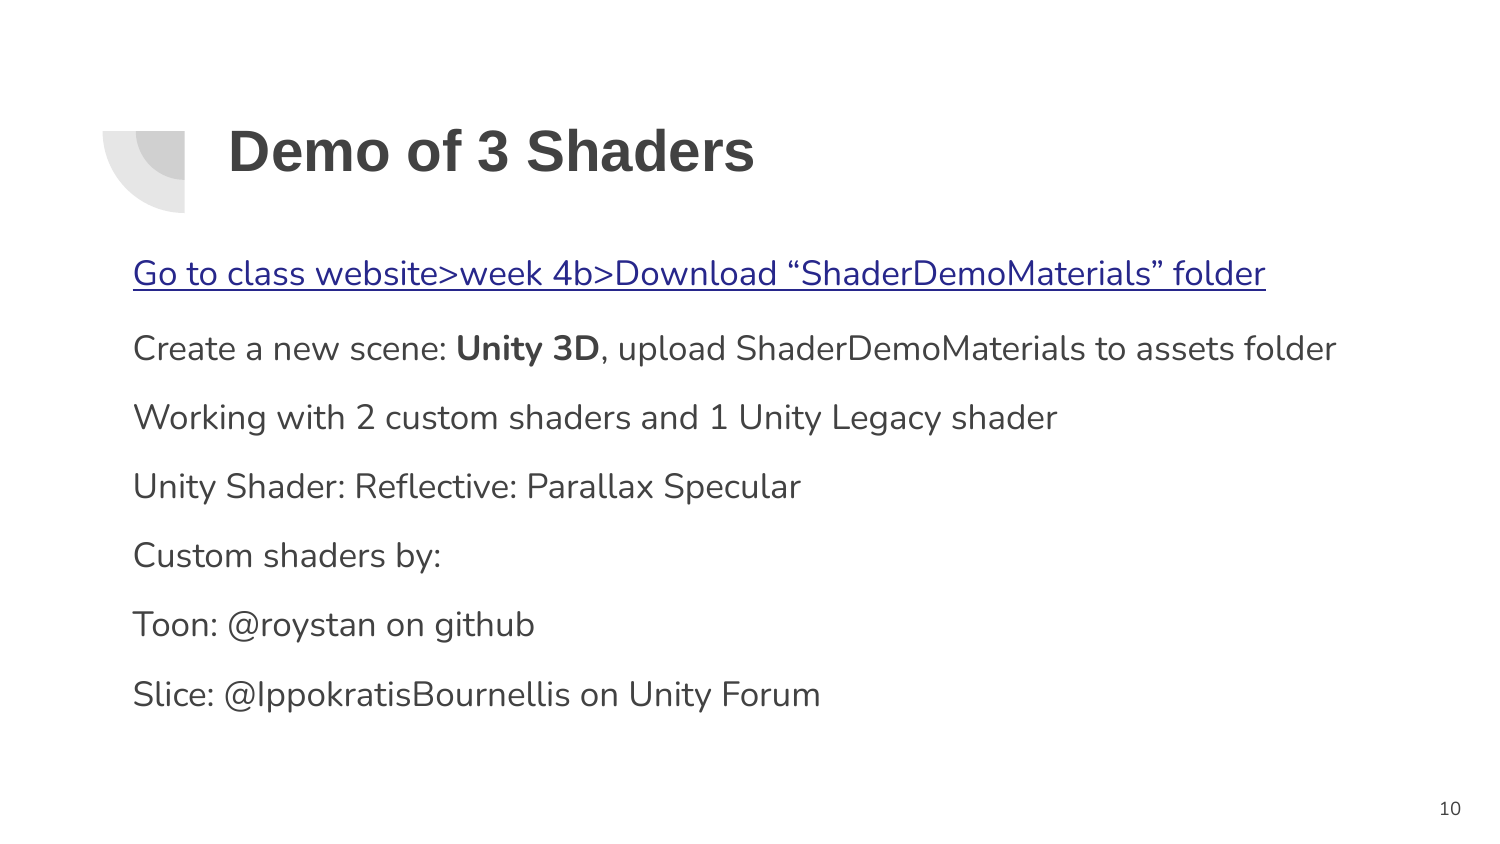

# Demo of 3 Shaders
Go to class website>week 4b>Download “ShaderDemoMaterials” folder
Create a new scene: Unity 3D, upload ShaderDemoMaterials to assets folder
Working with 2 custom shaders and 1 Unity Legacy shader
Unity Shader: Reflective: Parallax Specular
Custom shaders by:
Toon: @roystan on github
Slice: @IppokratisBournellis on Unity Forum
10